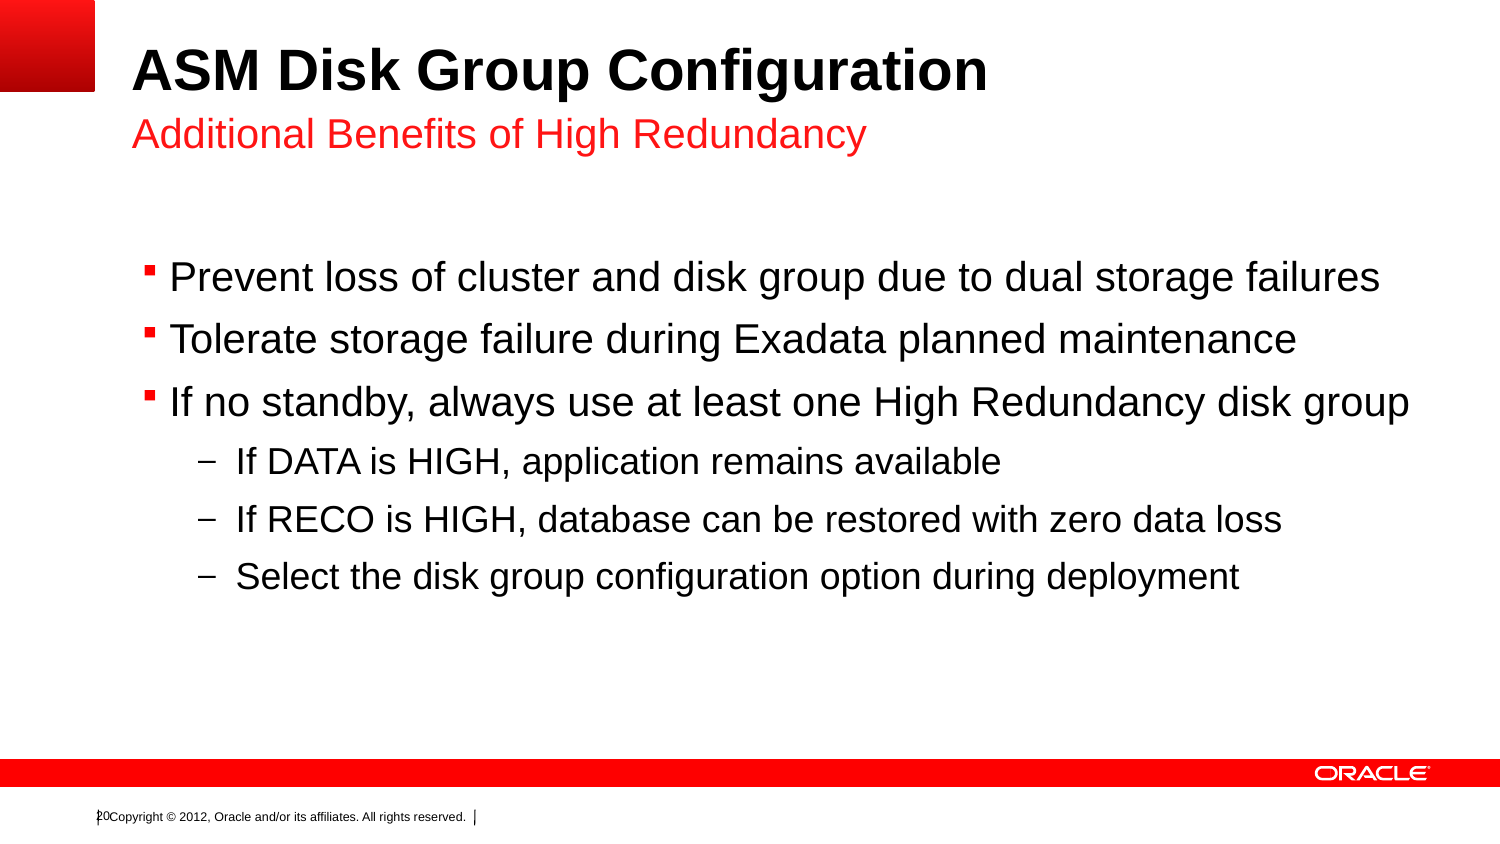

# ASM Disk Group Configuration
Additional Benefits of High Redundancy
Prevent loss of cluster and disk group due to dual storage failures
Tolerate storage failure during Exadata planned maintenance
If no standby, always use at least one High Redundancy disk group
If DATA is HIGH, application remains available
If RECO is HIGH, database can be restored with zero data loss
Select the disk group configuration option during deployment